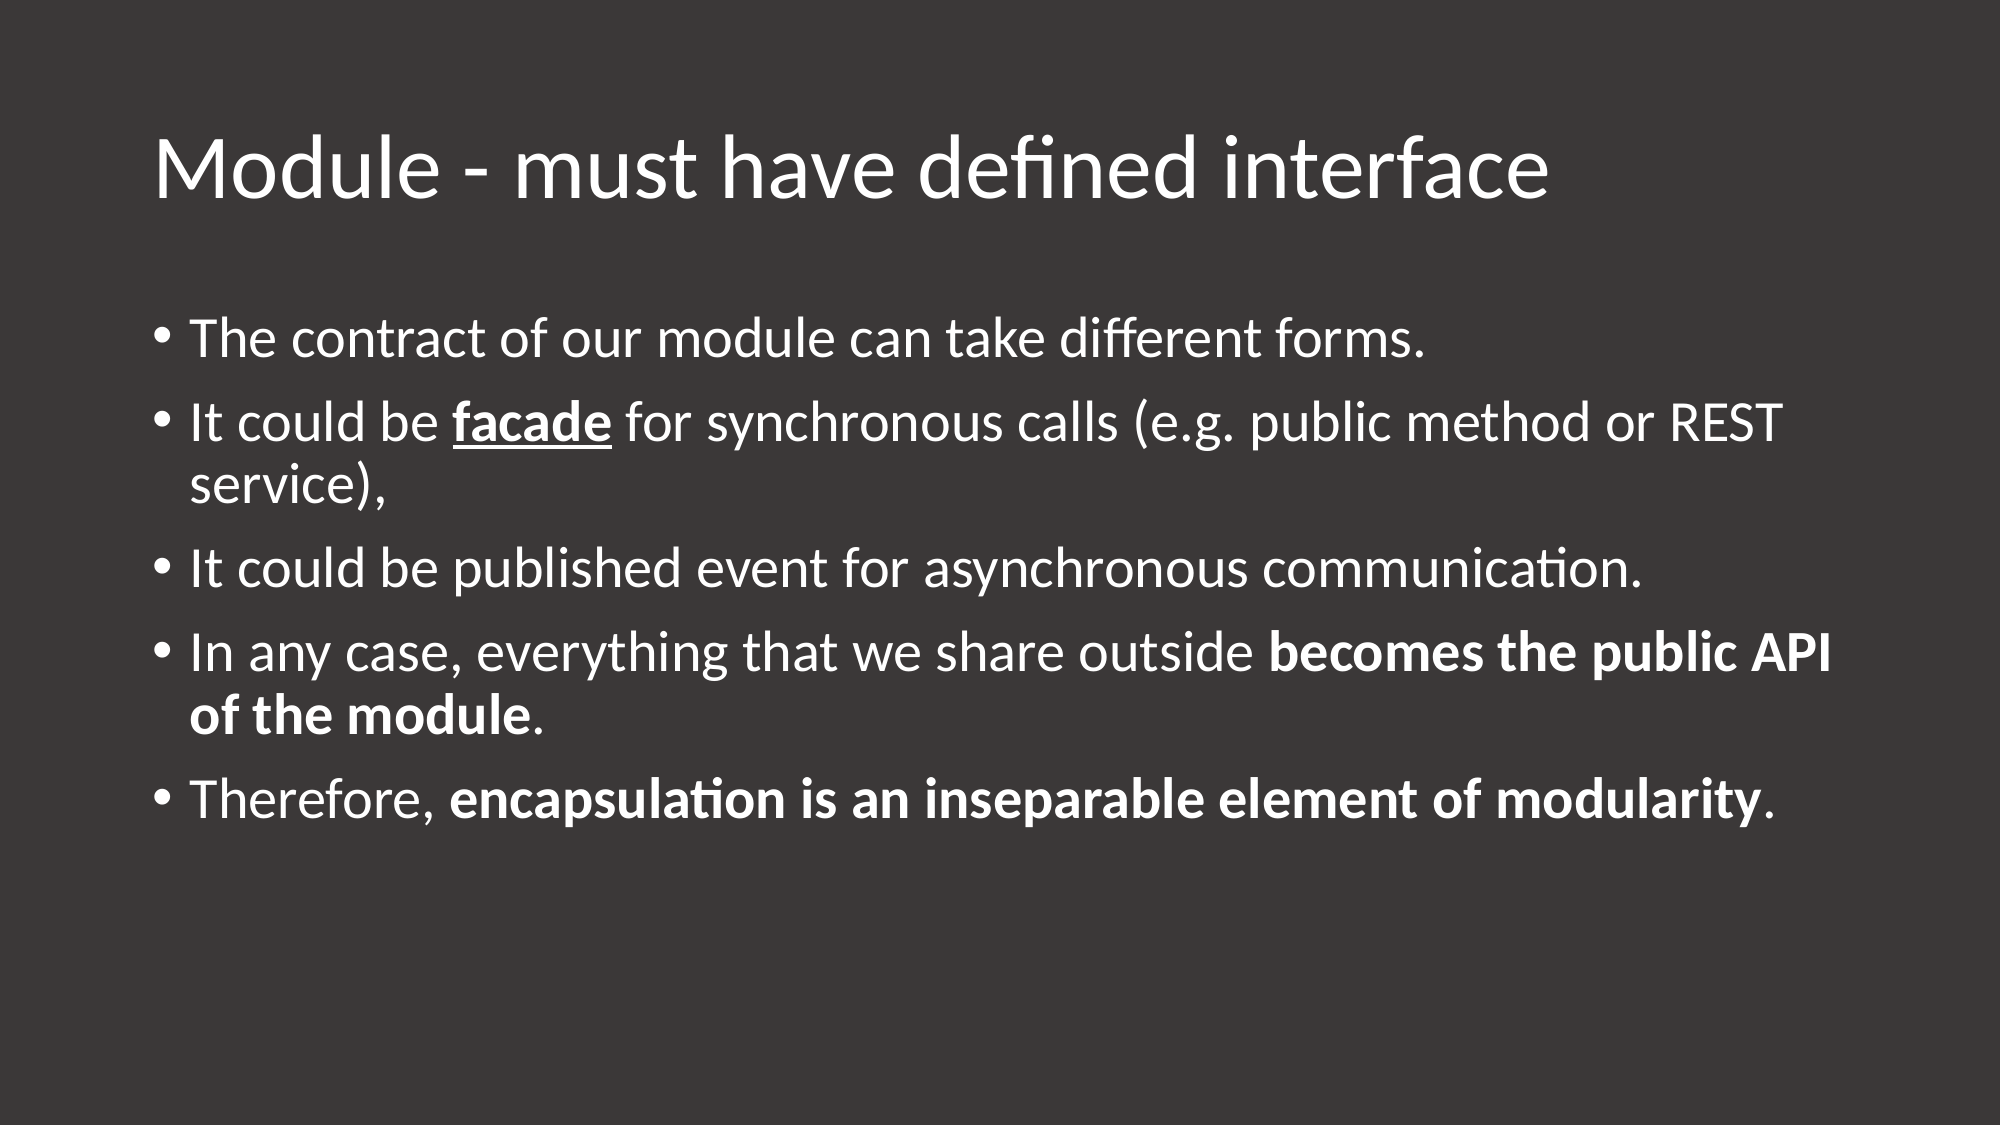

# Module - must have defined interface
The contract of our module can take different forms.
It could be facade for synchronous calls (e.g. public method or REST service),
It could be published event for asynchronous communication.
In any case, everything that we share outside becomes the public API of the module.
Therefore, encapsulation is an inseparable element of modularity.